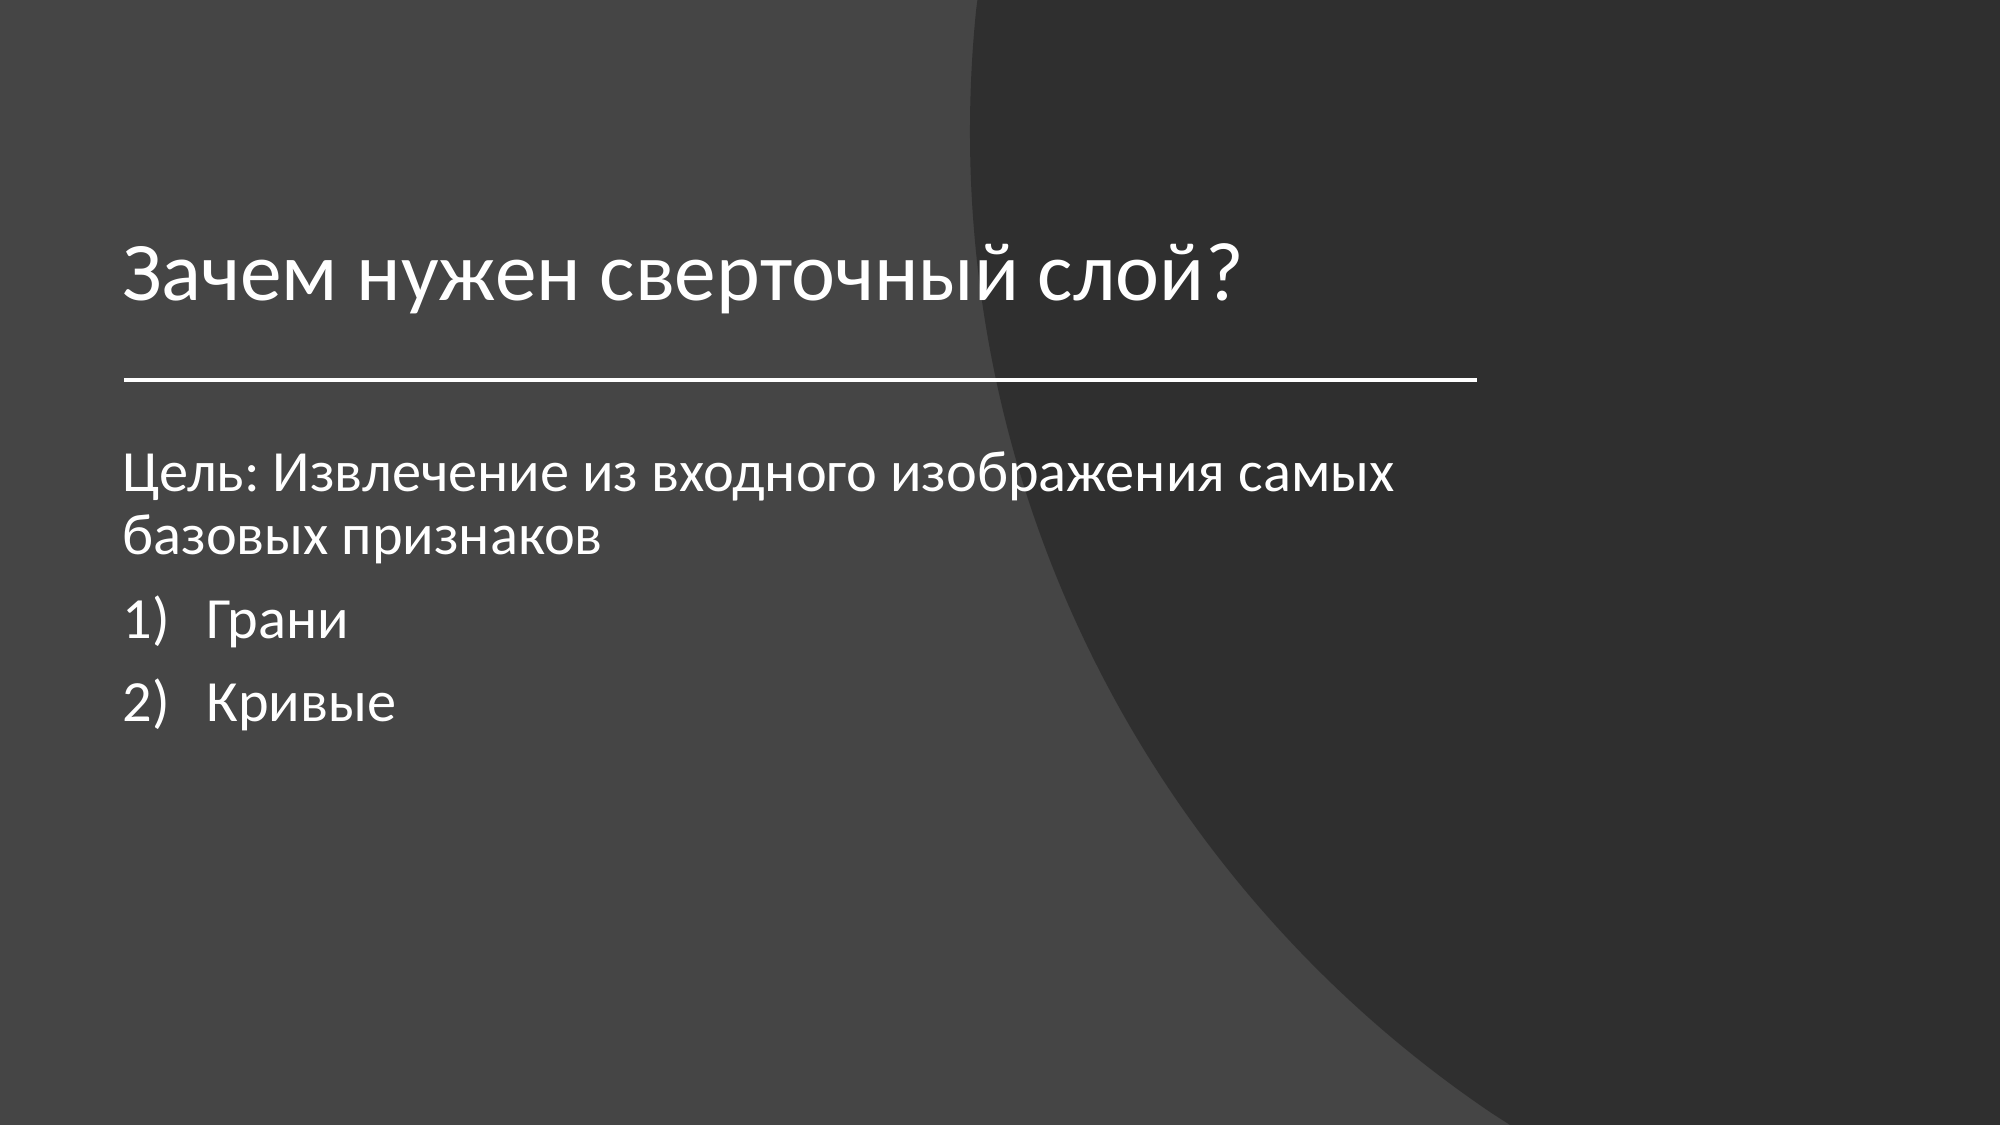

# Зачем нужен сверточный слой?
Цель: Извлечение из входного изображения самых базовых признаков
Грани
Кривые